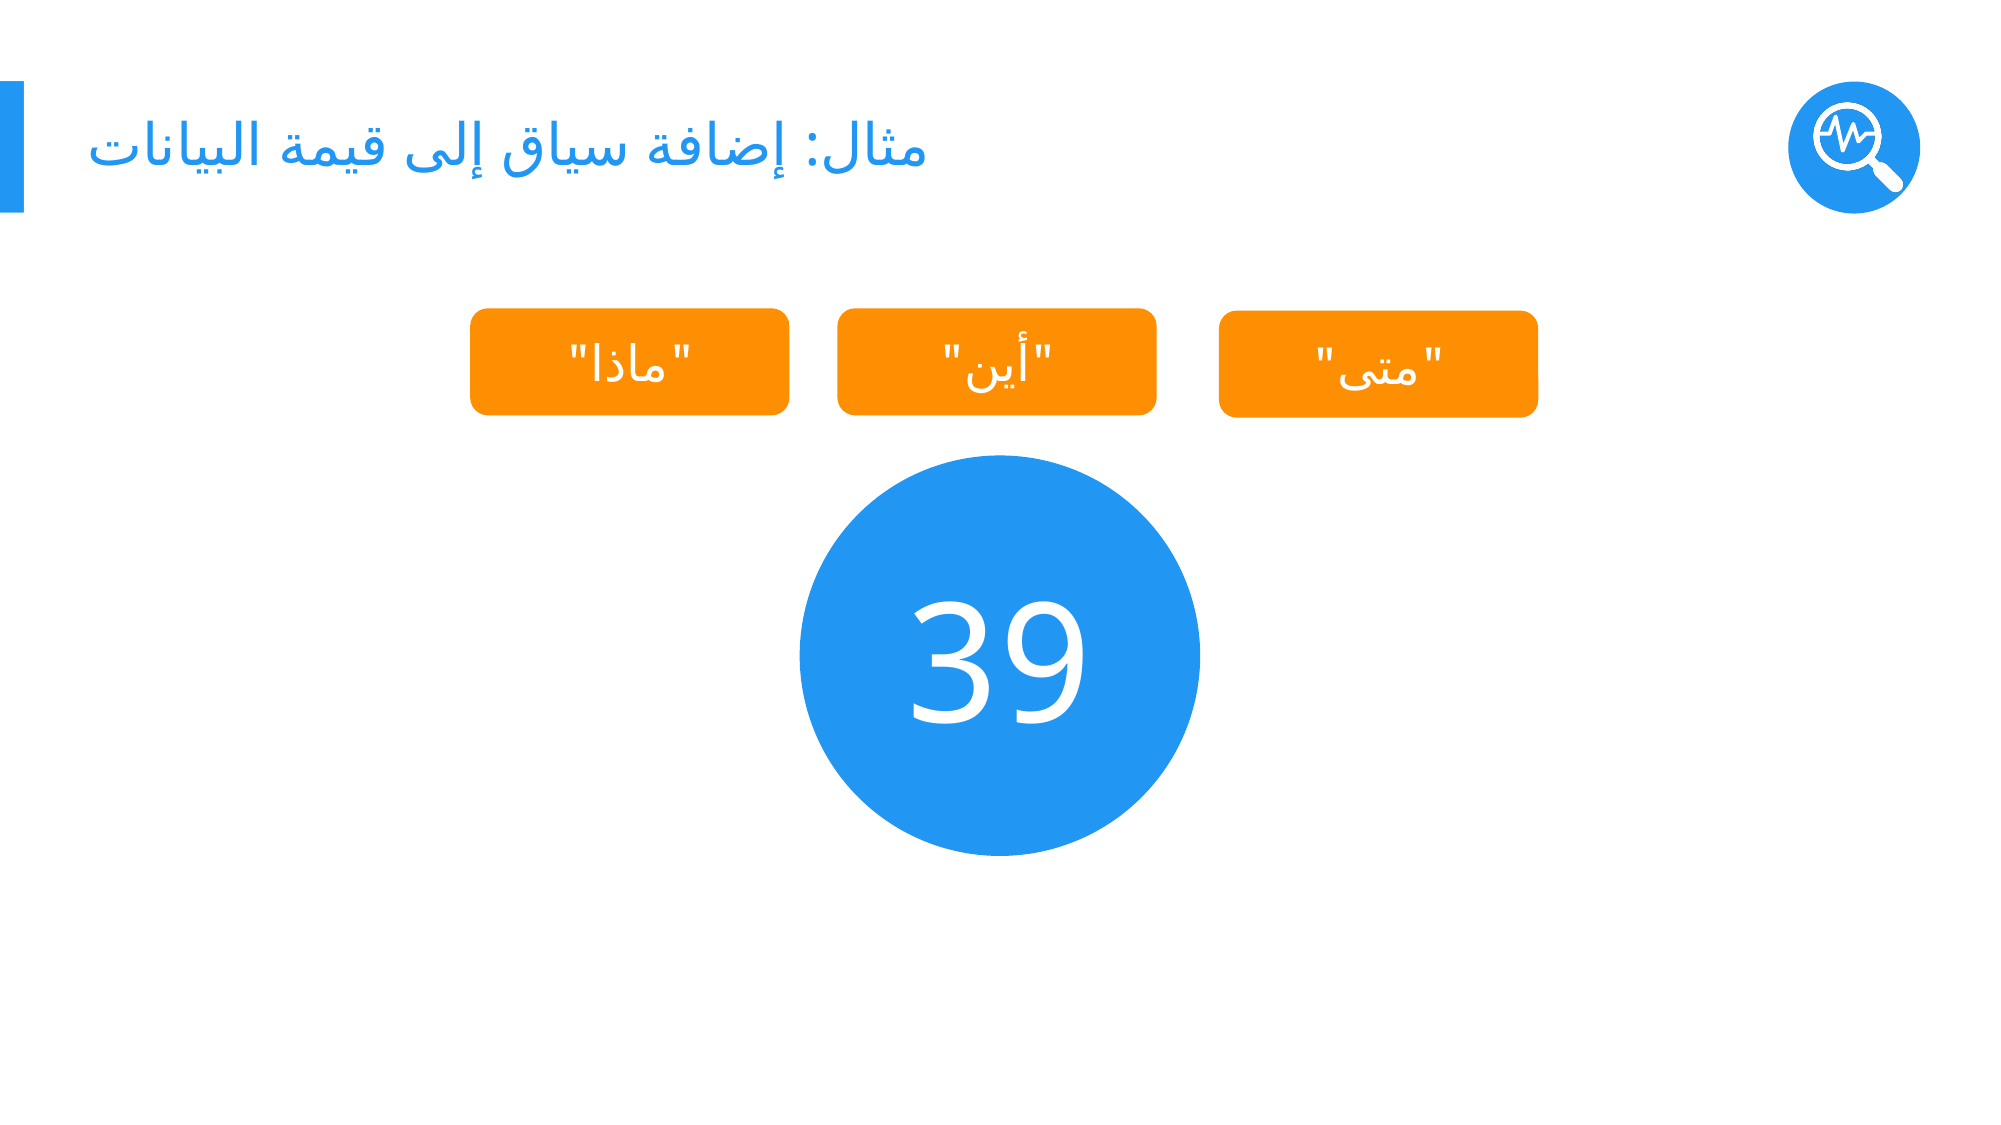

# مثال: إضافة سياق إلى قيمة البيانات
"ماذا"
"أين"
"متى"
39